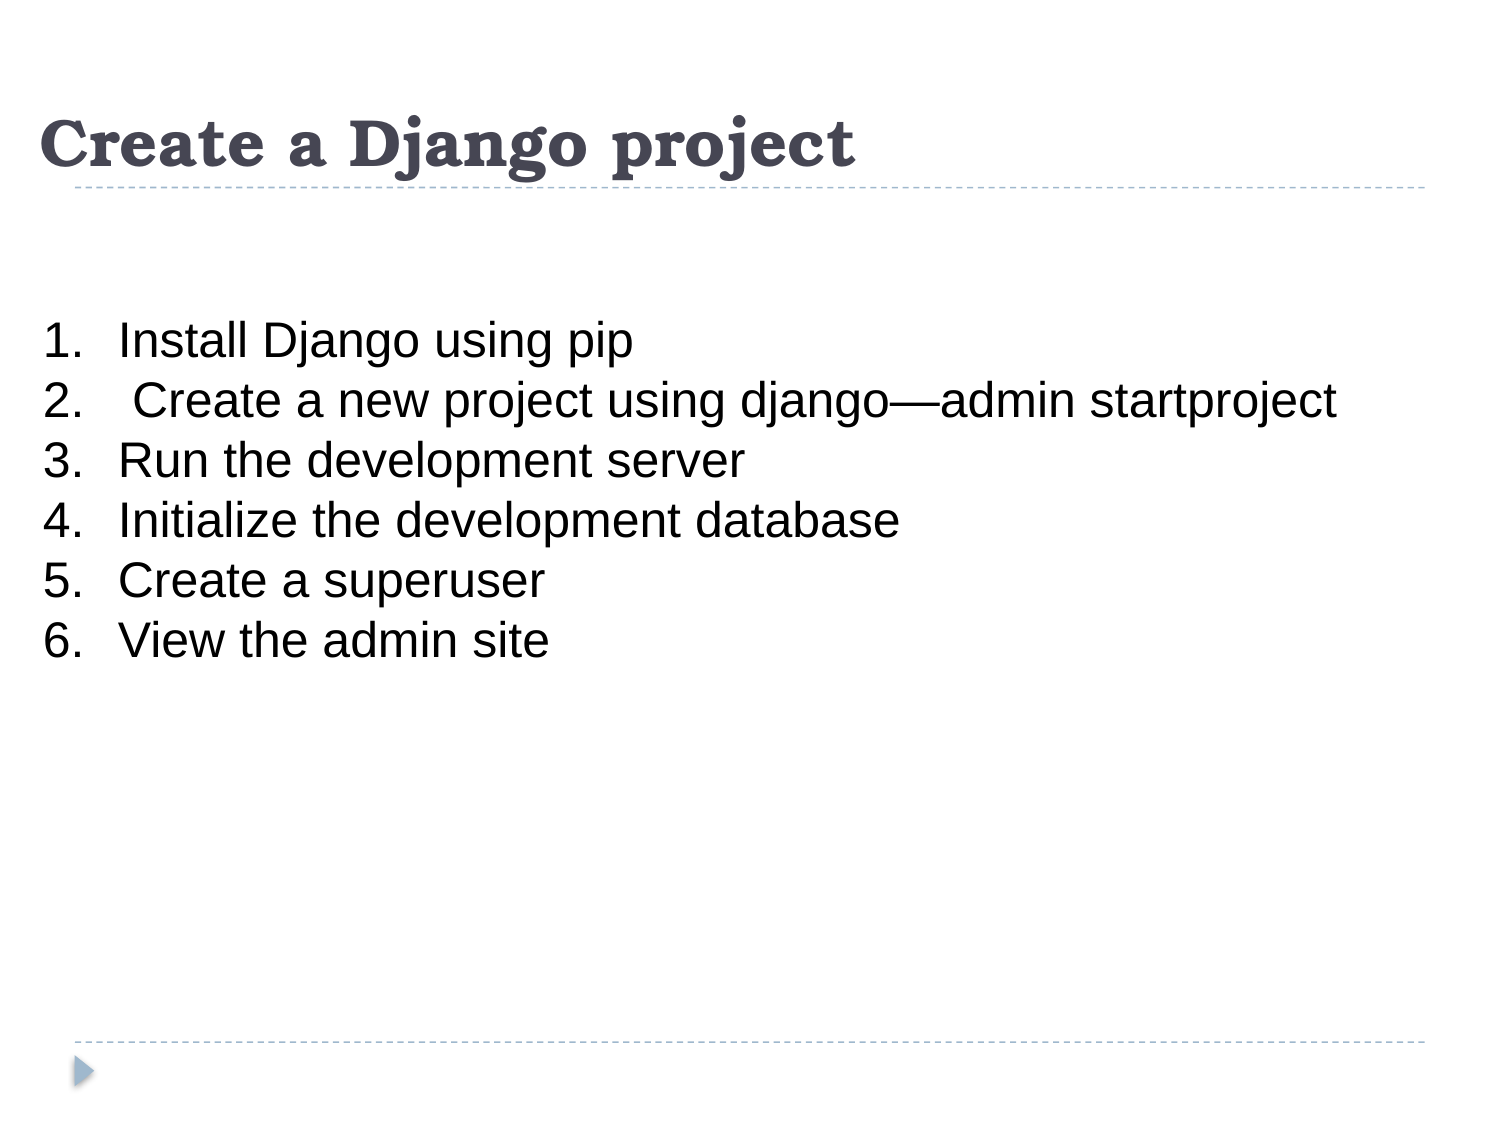

# Create a Django project
Install Django using pip
 Create a new project using django—admin startproject
Run the development server
Initialize the development database
Create a superuser
View the admin site